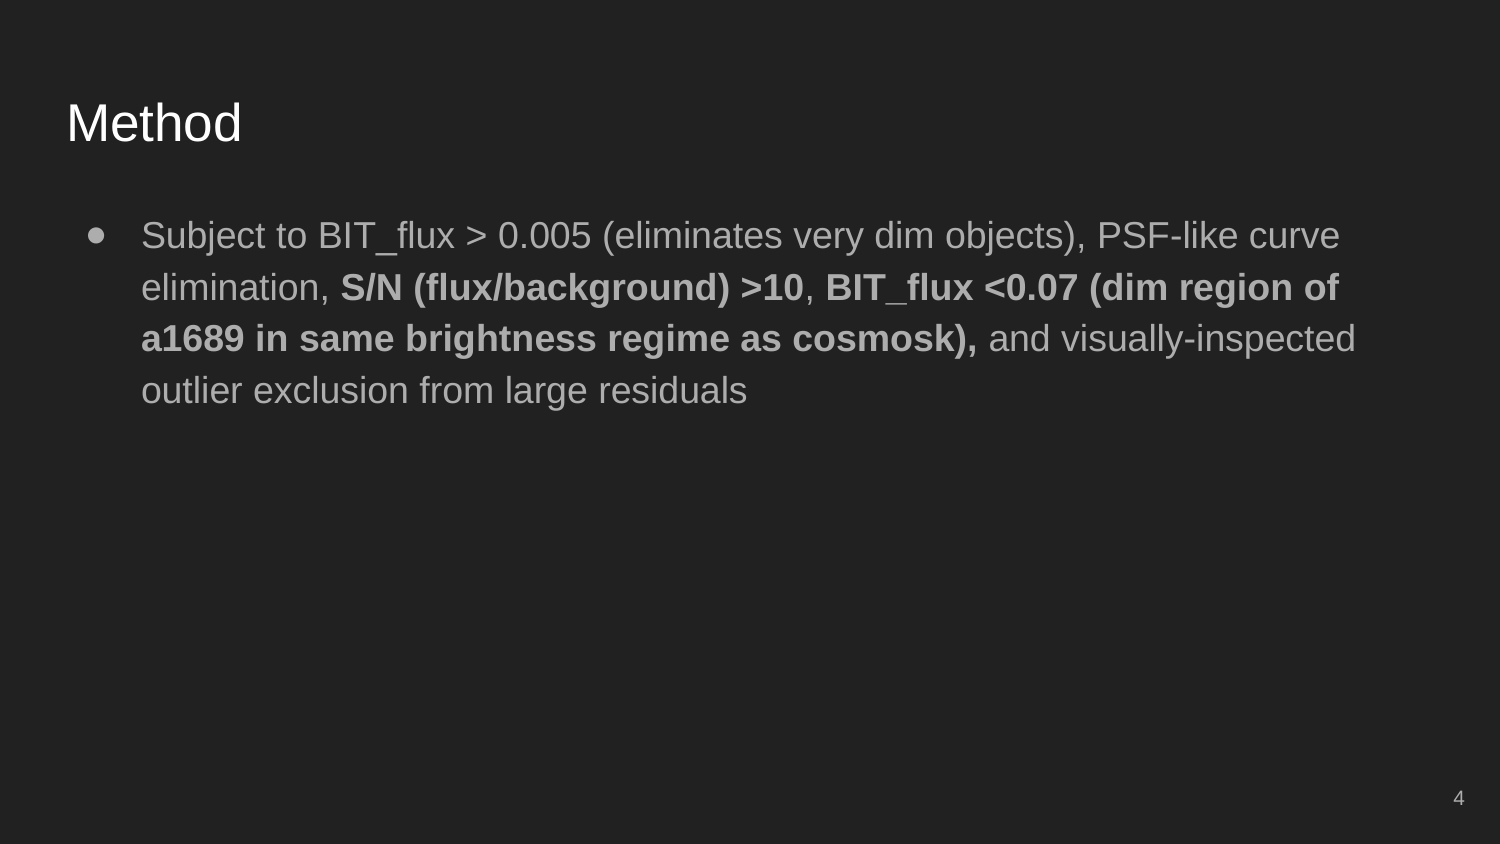

# Method
Subject to BIT_flux > 0.005 (eliminates very dim objects), PSF-like curve elimination, S/N (flux/background) >10, BIT_flux <0.07 (dim region of a1689 in same brightness regime as cosmosk), and visually-inspected outlier exclusion from large residuals
4